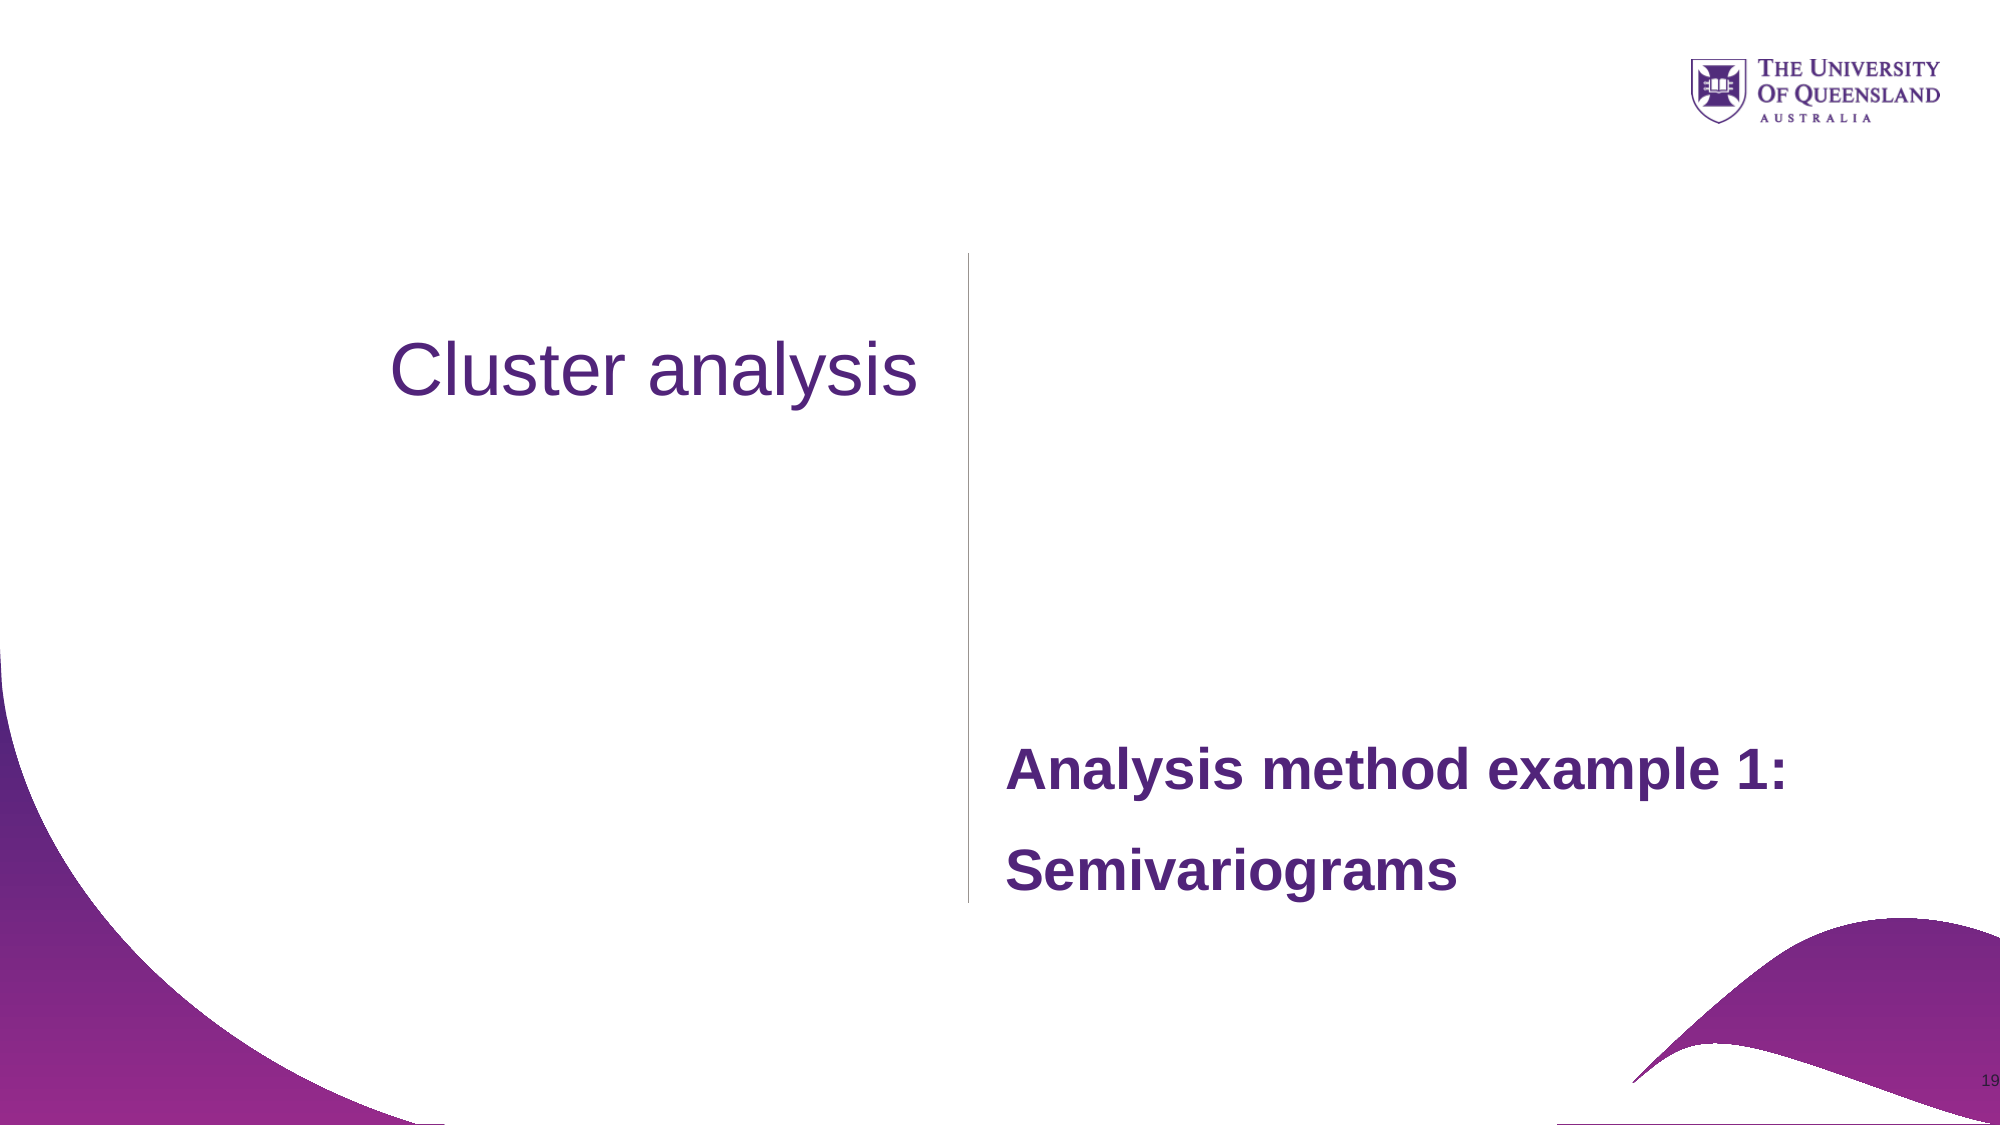

#
Cluster analysis
Analysis method example 1:
Semivariograms
19